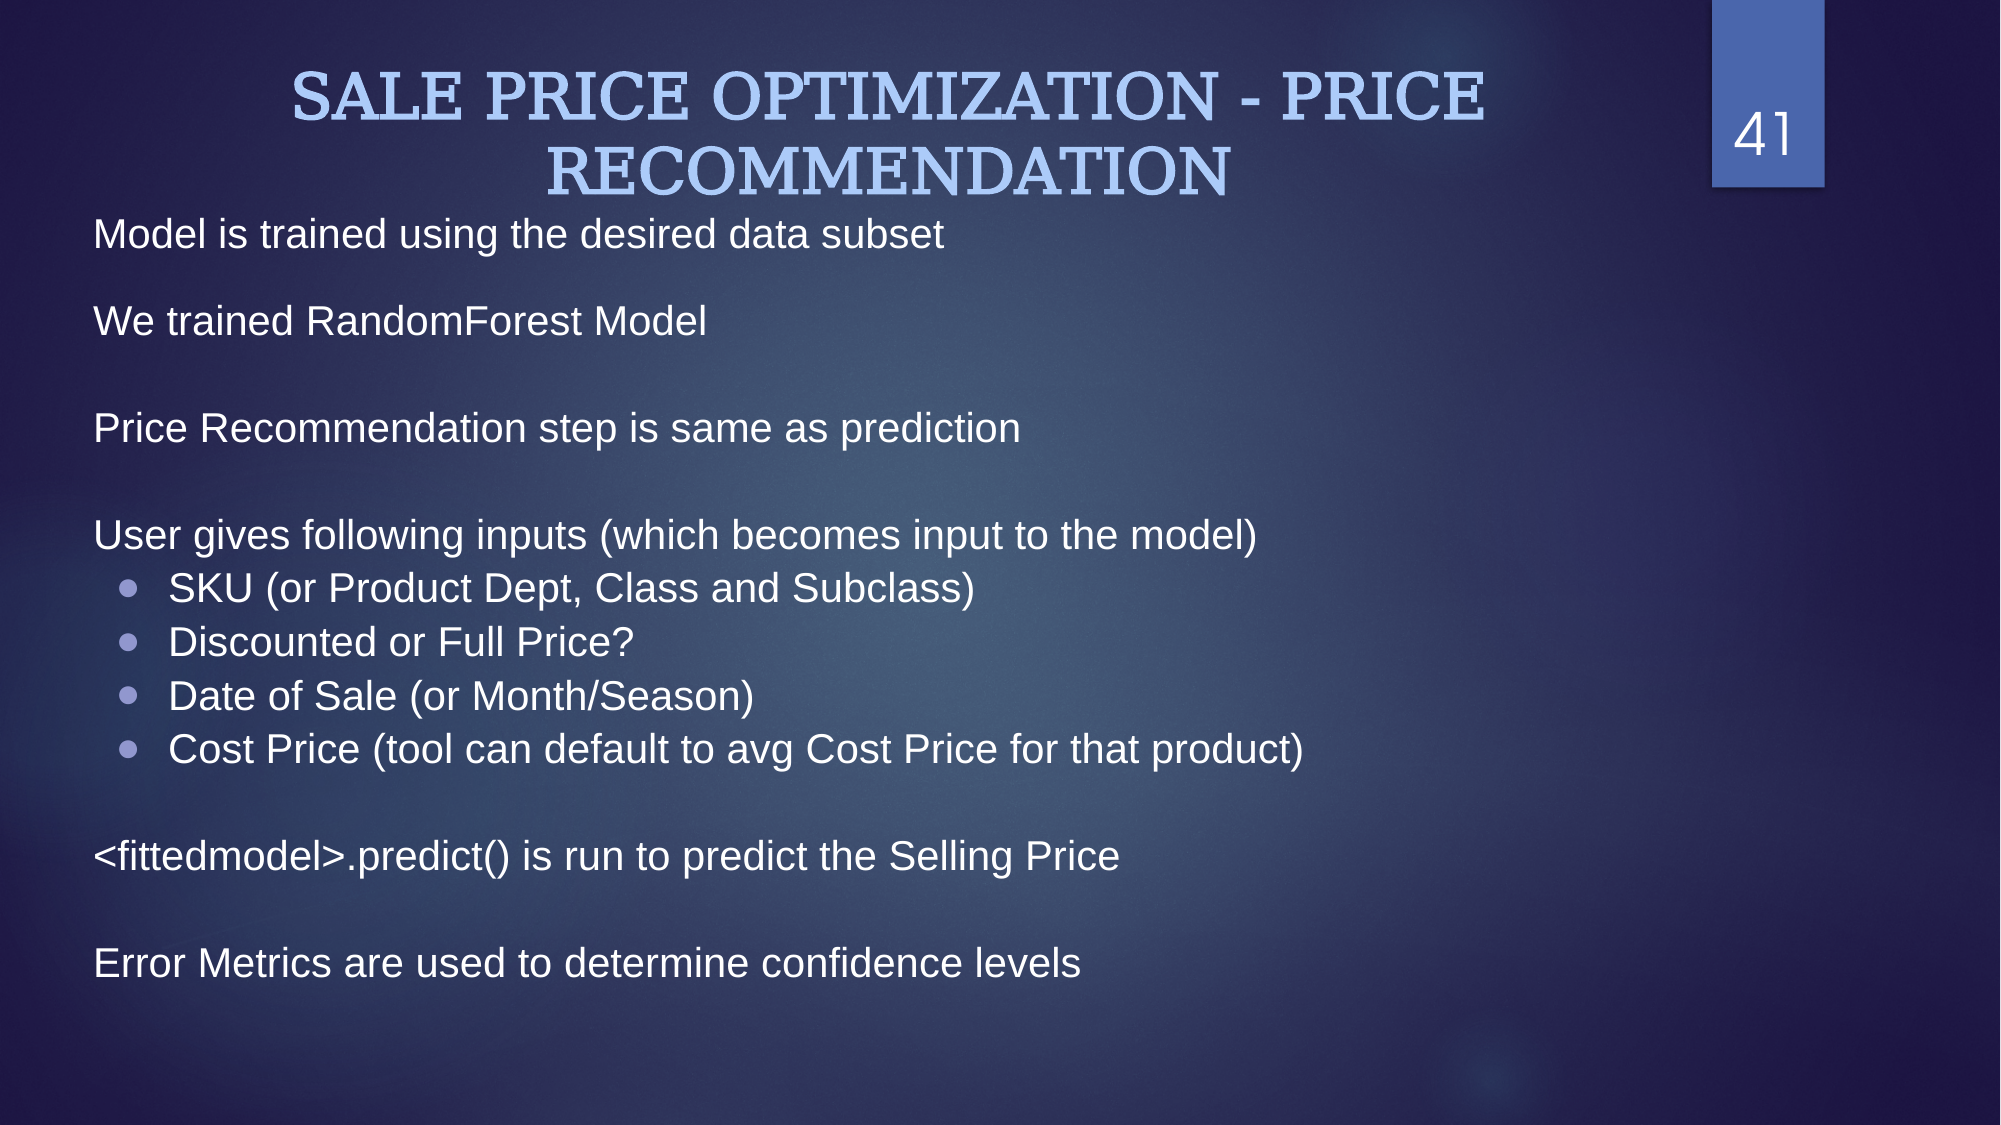

# SALE PRICE OPTIMIZATION - PRICE RECOMMENDATION
41
Model is trained using the desired data subset

We trained RandomForest Model

Price Recommendation step is same as prediction

User gives following inputs (which becomes input to the model)
SKU (or Product Dept, Class and Subclass)
Discounted or Full Price?
Date of Sale (or Month/Season)
Cost Price (tool can default to avg Cost Price for that product)
<fittedmodel>.predict() is run to predict the Selling Price

Error Metrics are used to determine confidence levels